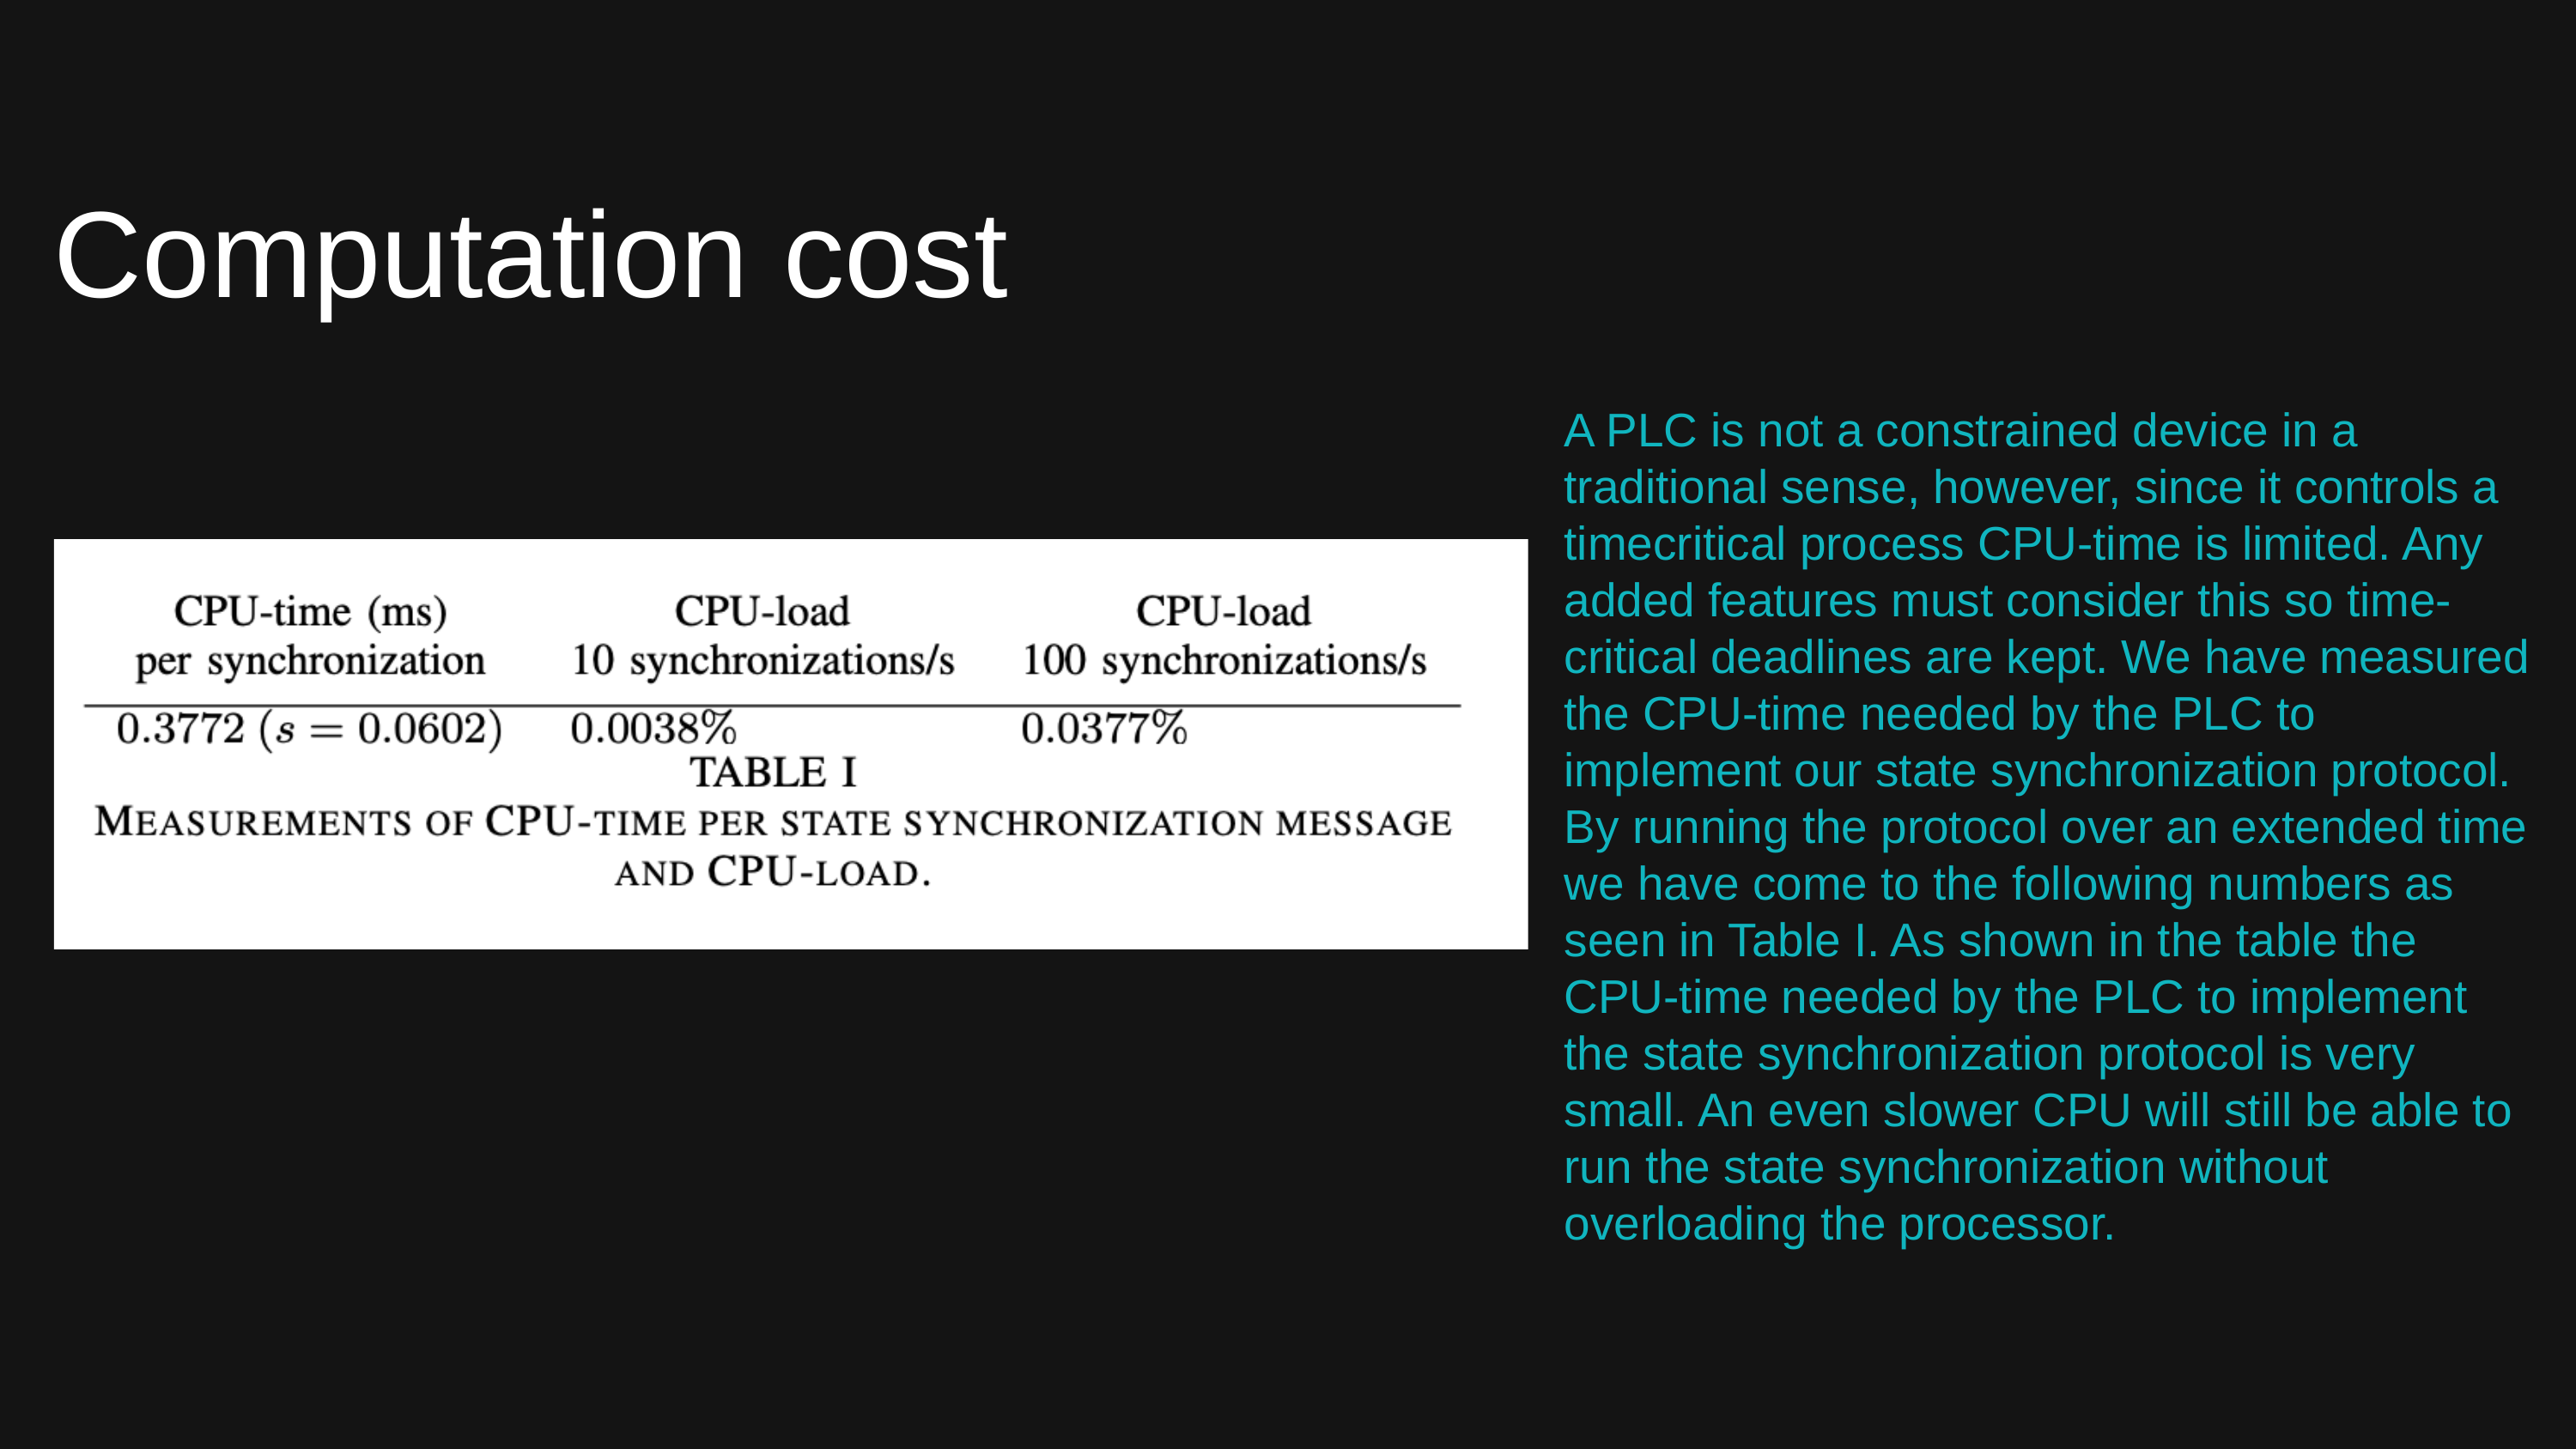

Computation cost
A PLC is not a constrained device in a traditional sense, however, since it controls a timecritical process CPU-time is limited. Any added features must consider this so time-critical deadlines are kept. We have measured the CPU-time needed by the PLC to implement our state synchronization protocol. By running the protocol over an extended time we have come to the following numbers as seen in Table I. As shown in the table the CPU-time needed by the PLC to implement the state synchronization protocol is very small. An even slower CPU will still be able to run the state synchronization without overloading the processor.